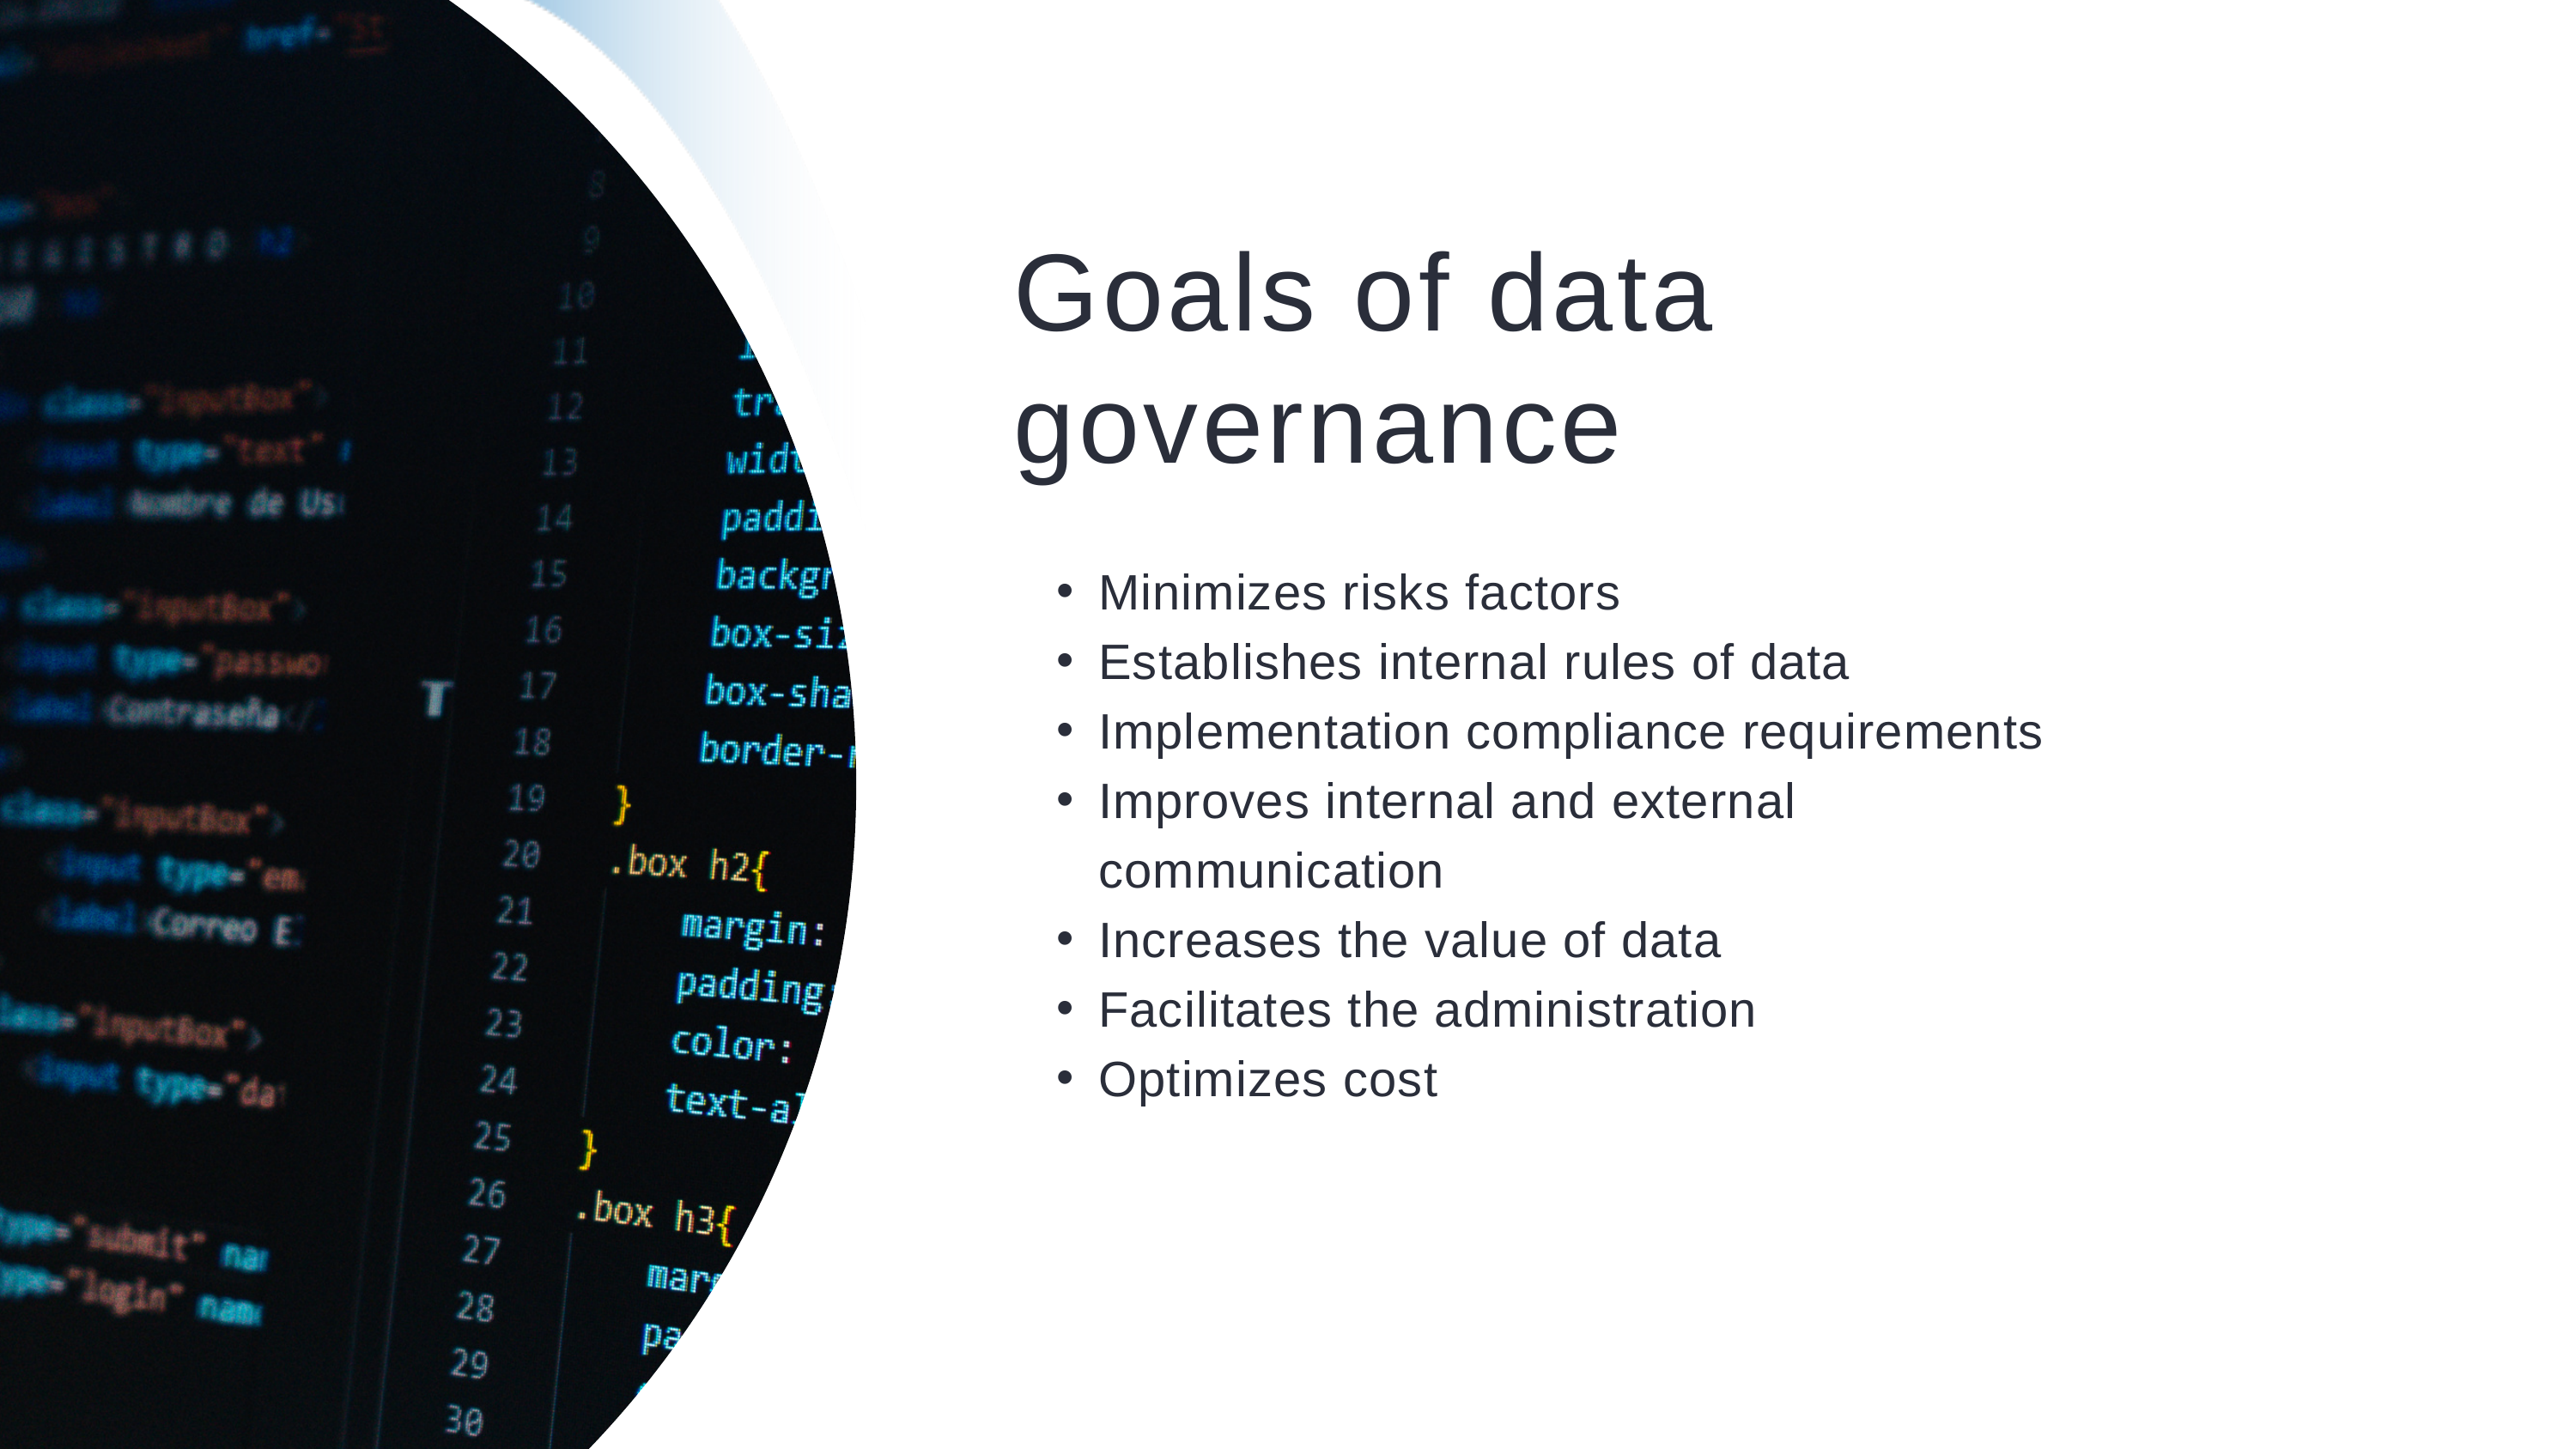

Goals of data governance

Minimizes risks factors
Establishes internal rules of data
Implementation compliance requirements
Improves internal and external communication
Increases the value of data
Facilitates the administration
Optimizes cost